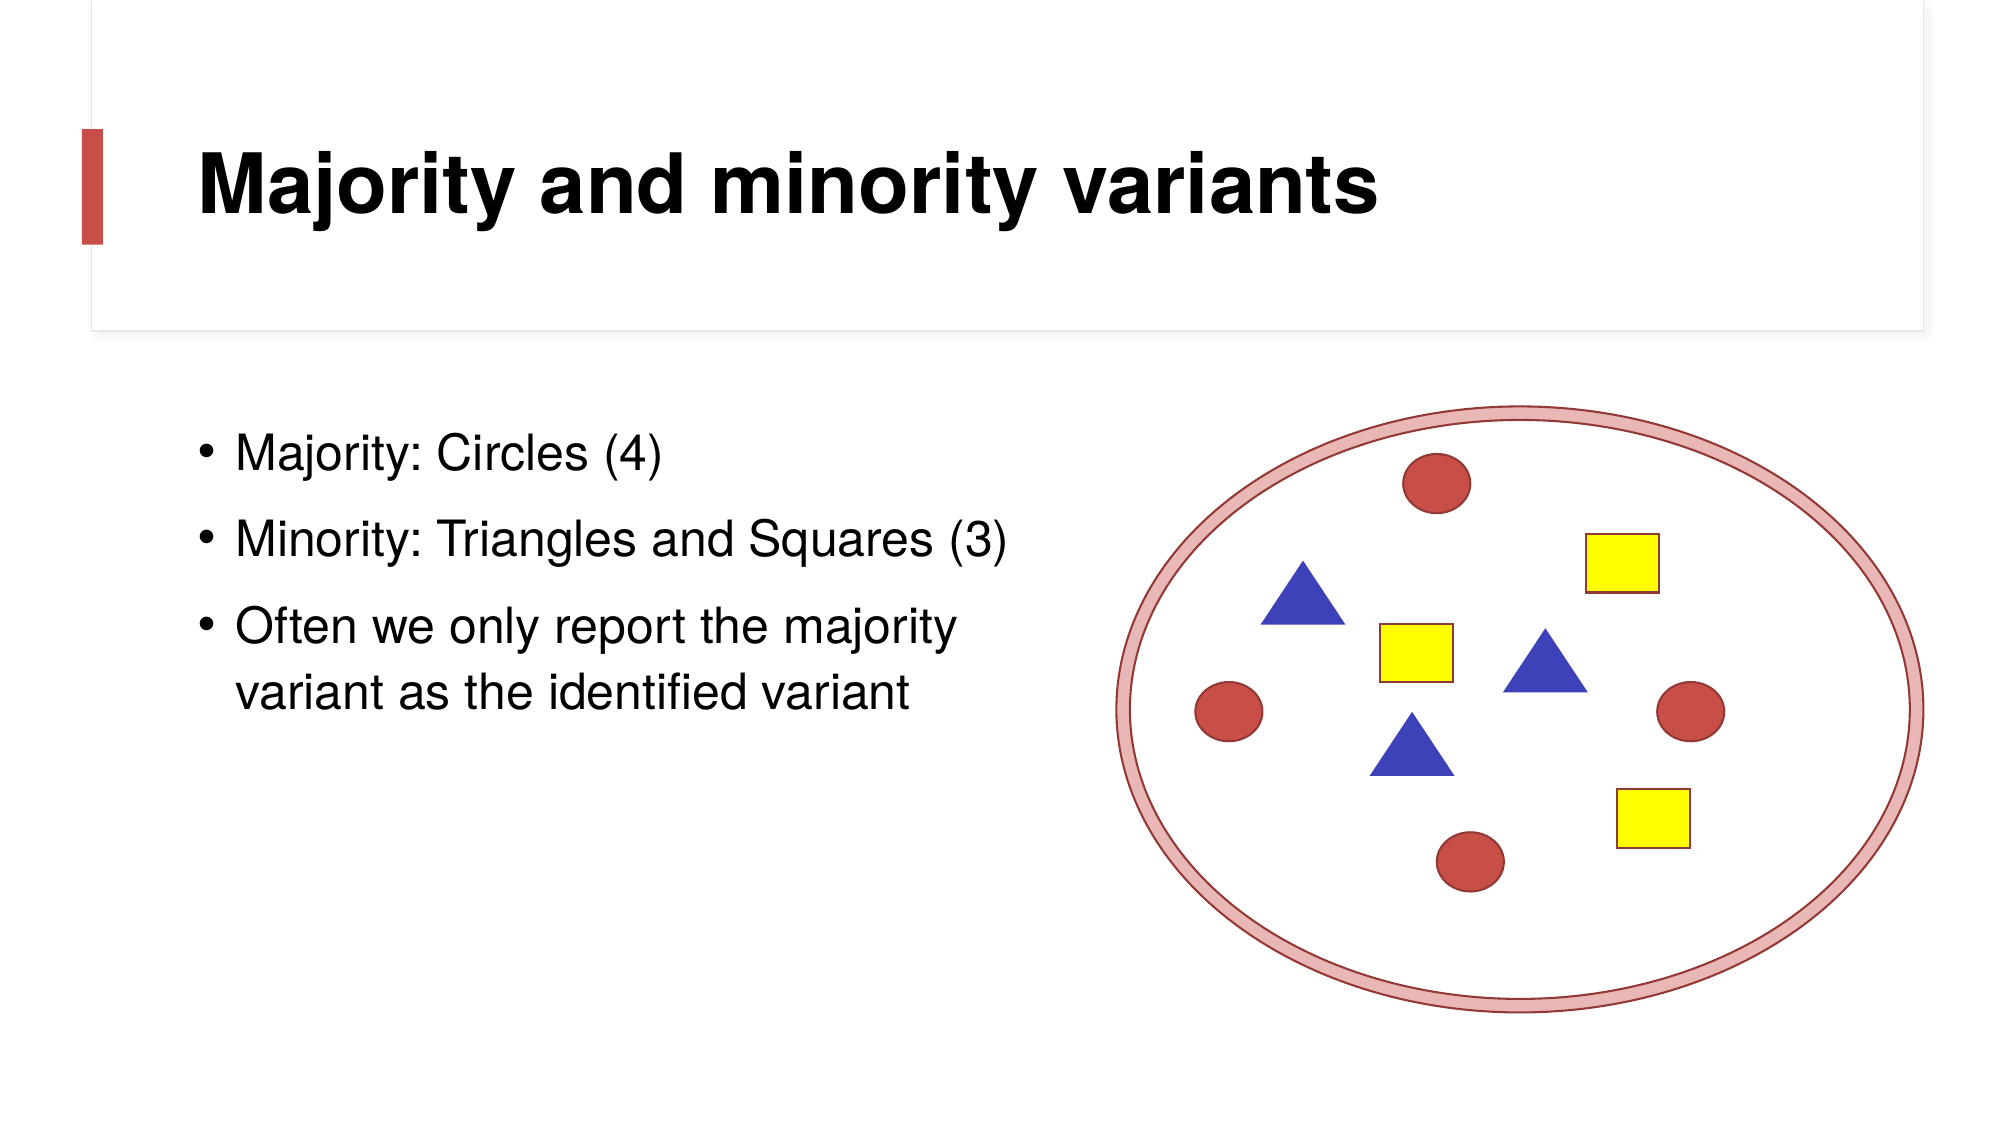

# Majority and minority variants
Majority: Circles (4)
Minority: Triangles and Squares (3)
Often we only report the majority variant as the identified variant